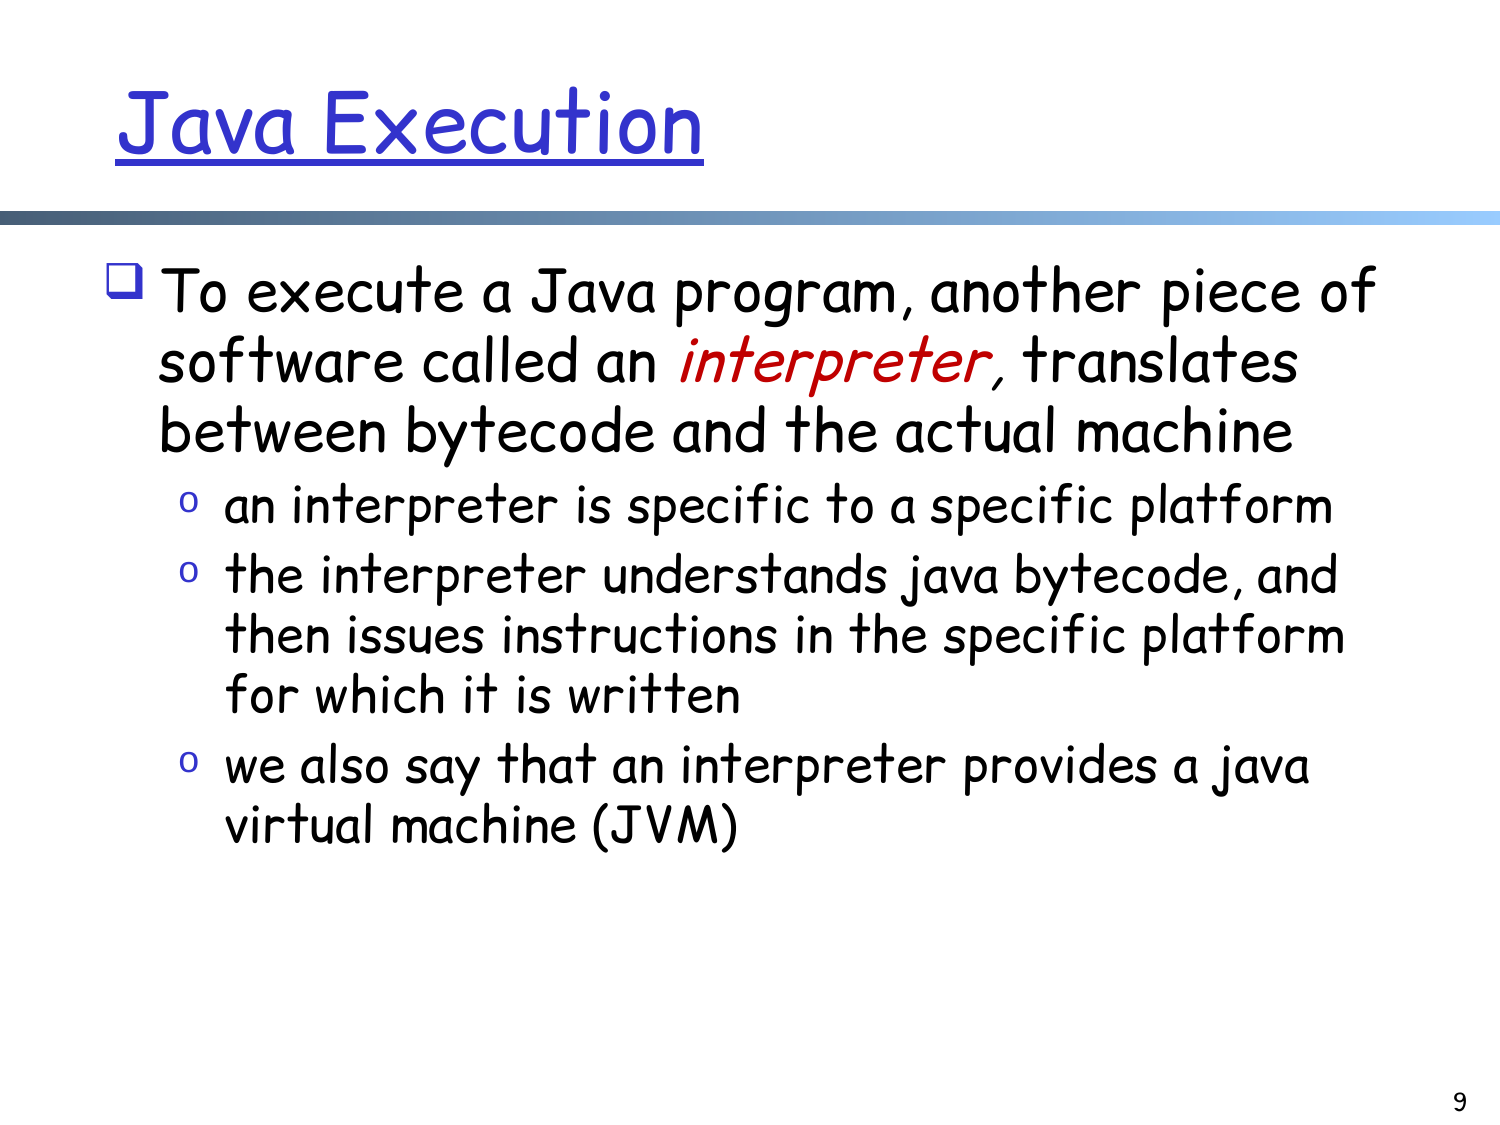

Java Execution
To execute a Java program, another piece of software called an interpreter, translates between bytecode and the actual machine
an interpreter is specific to a specific platform
the interpreter understands java bytecode, and then issues instructions in the specific platform for which it is written
we also say that an interpreter provides a java virtual machine (JVM)
9